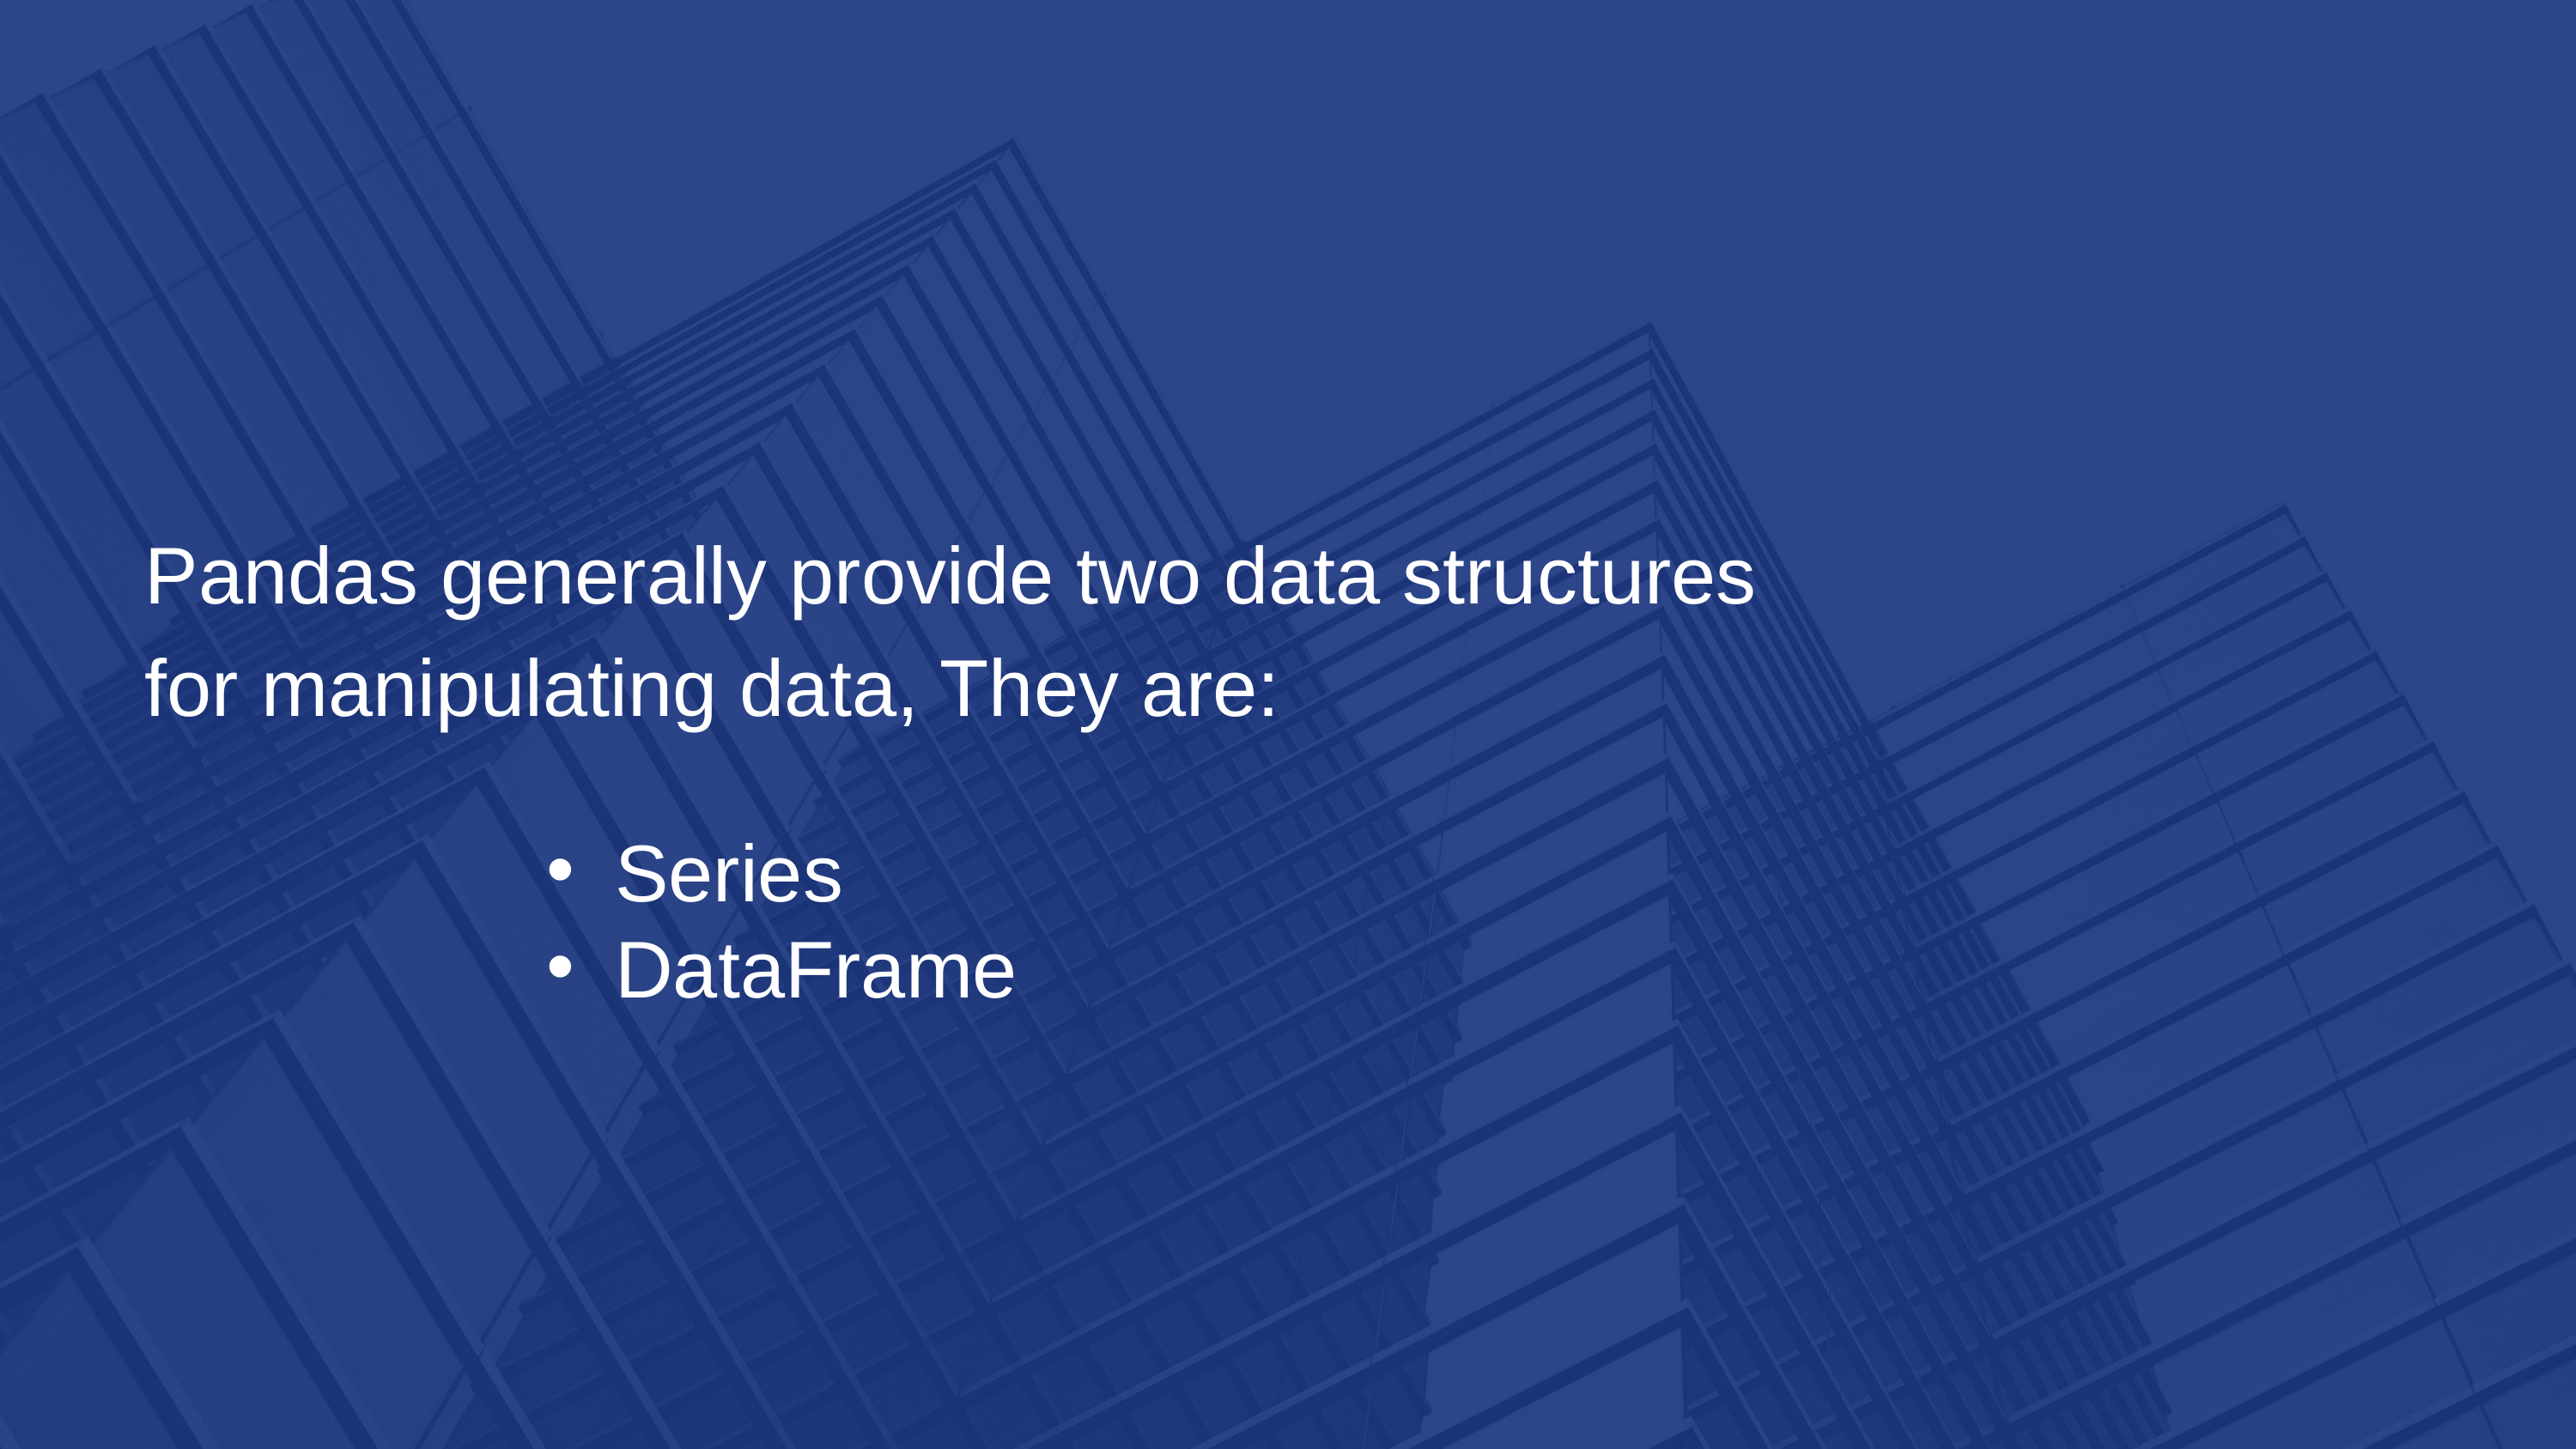

Pandas generally provide two data structures for manipulating data, They are:
Series
DataFrame